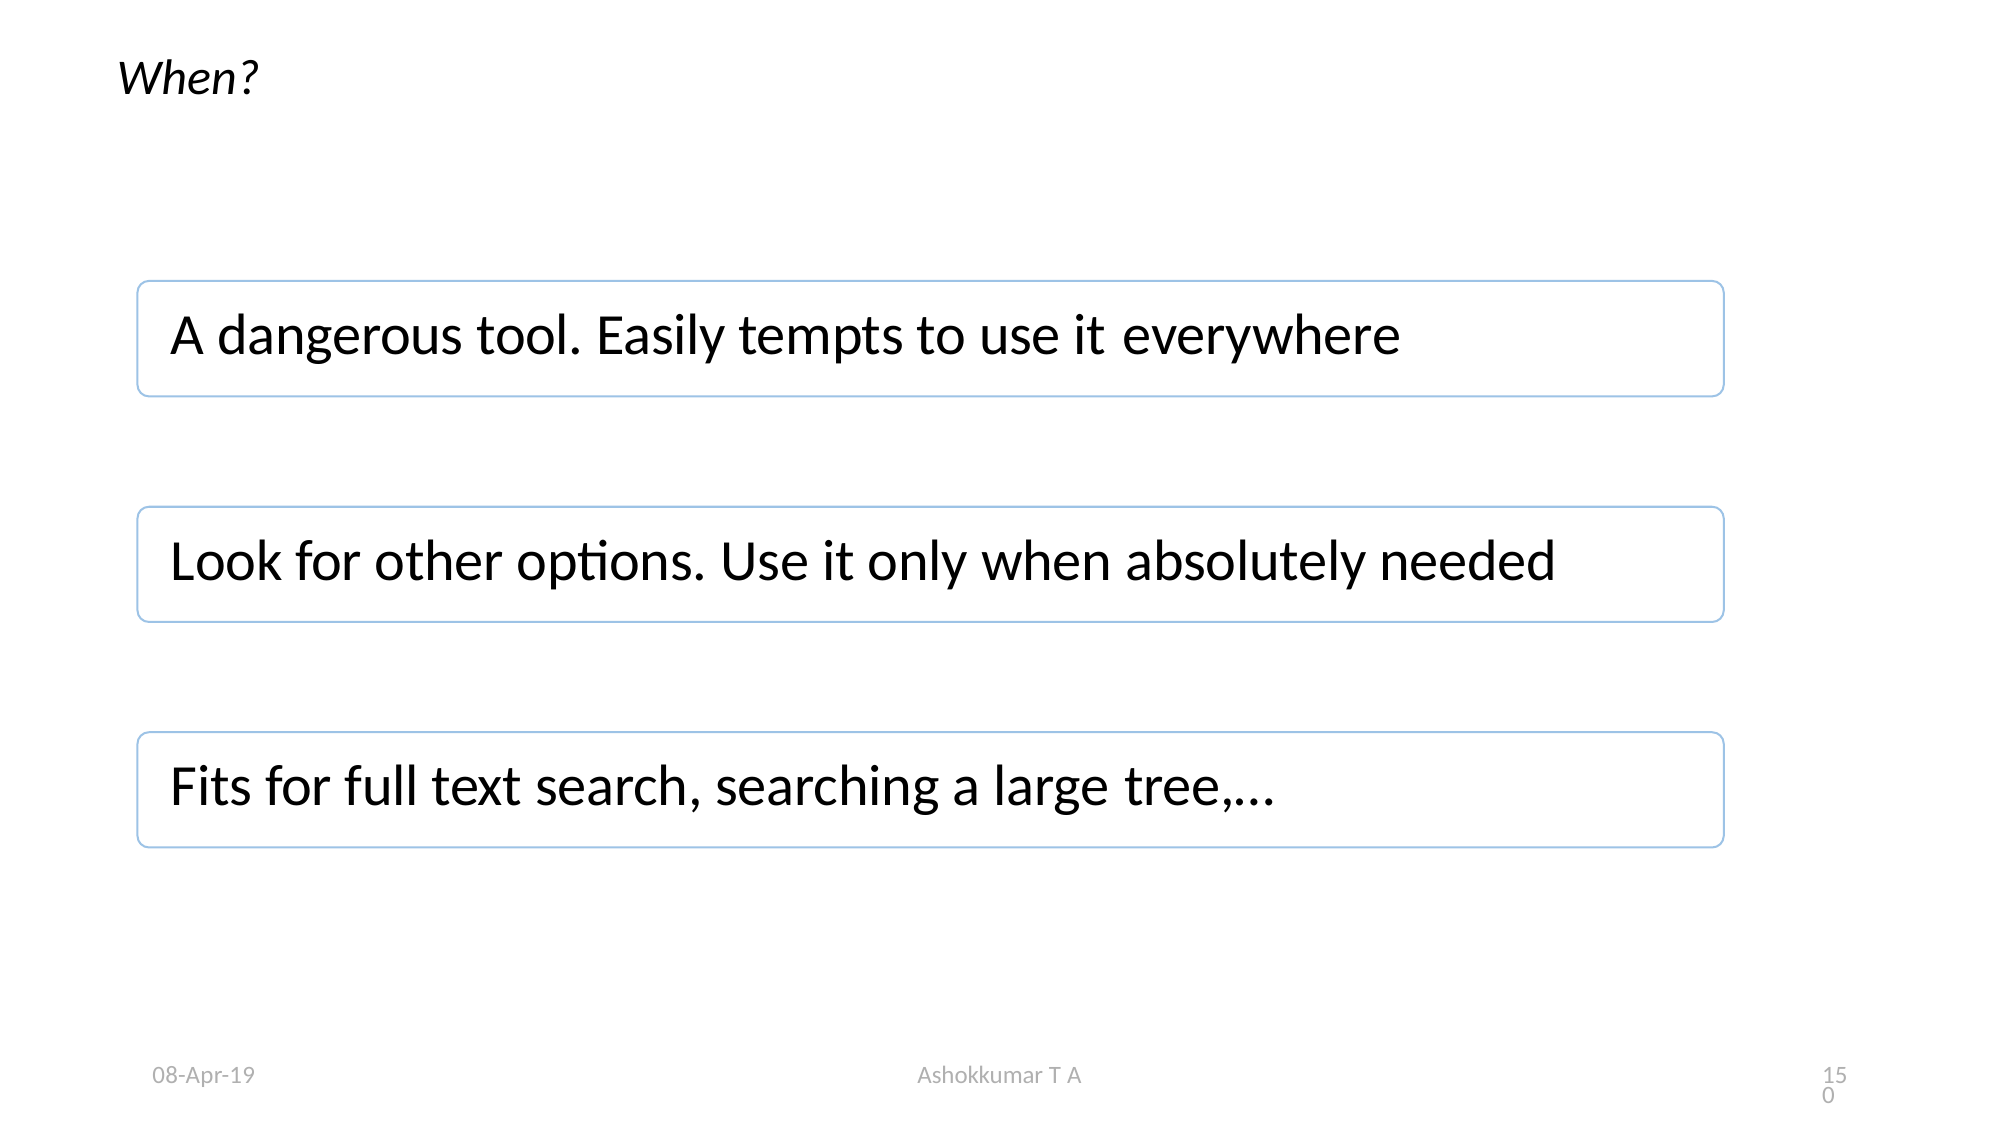

# When?

A dangerous tool. Easily tempts to use it everywhere
Look for other options. Use it only when absolutely needed  Fits for full text search, searching a large tree,…

08-Apr-19
Ashokkumar T A
150